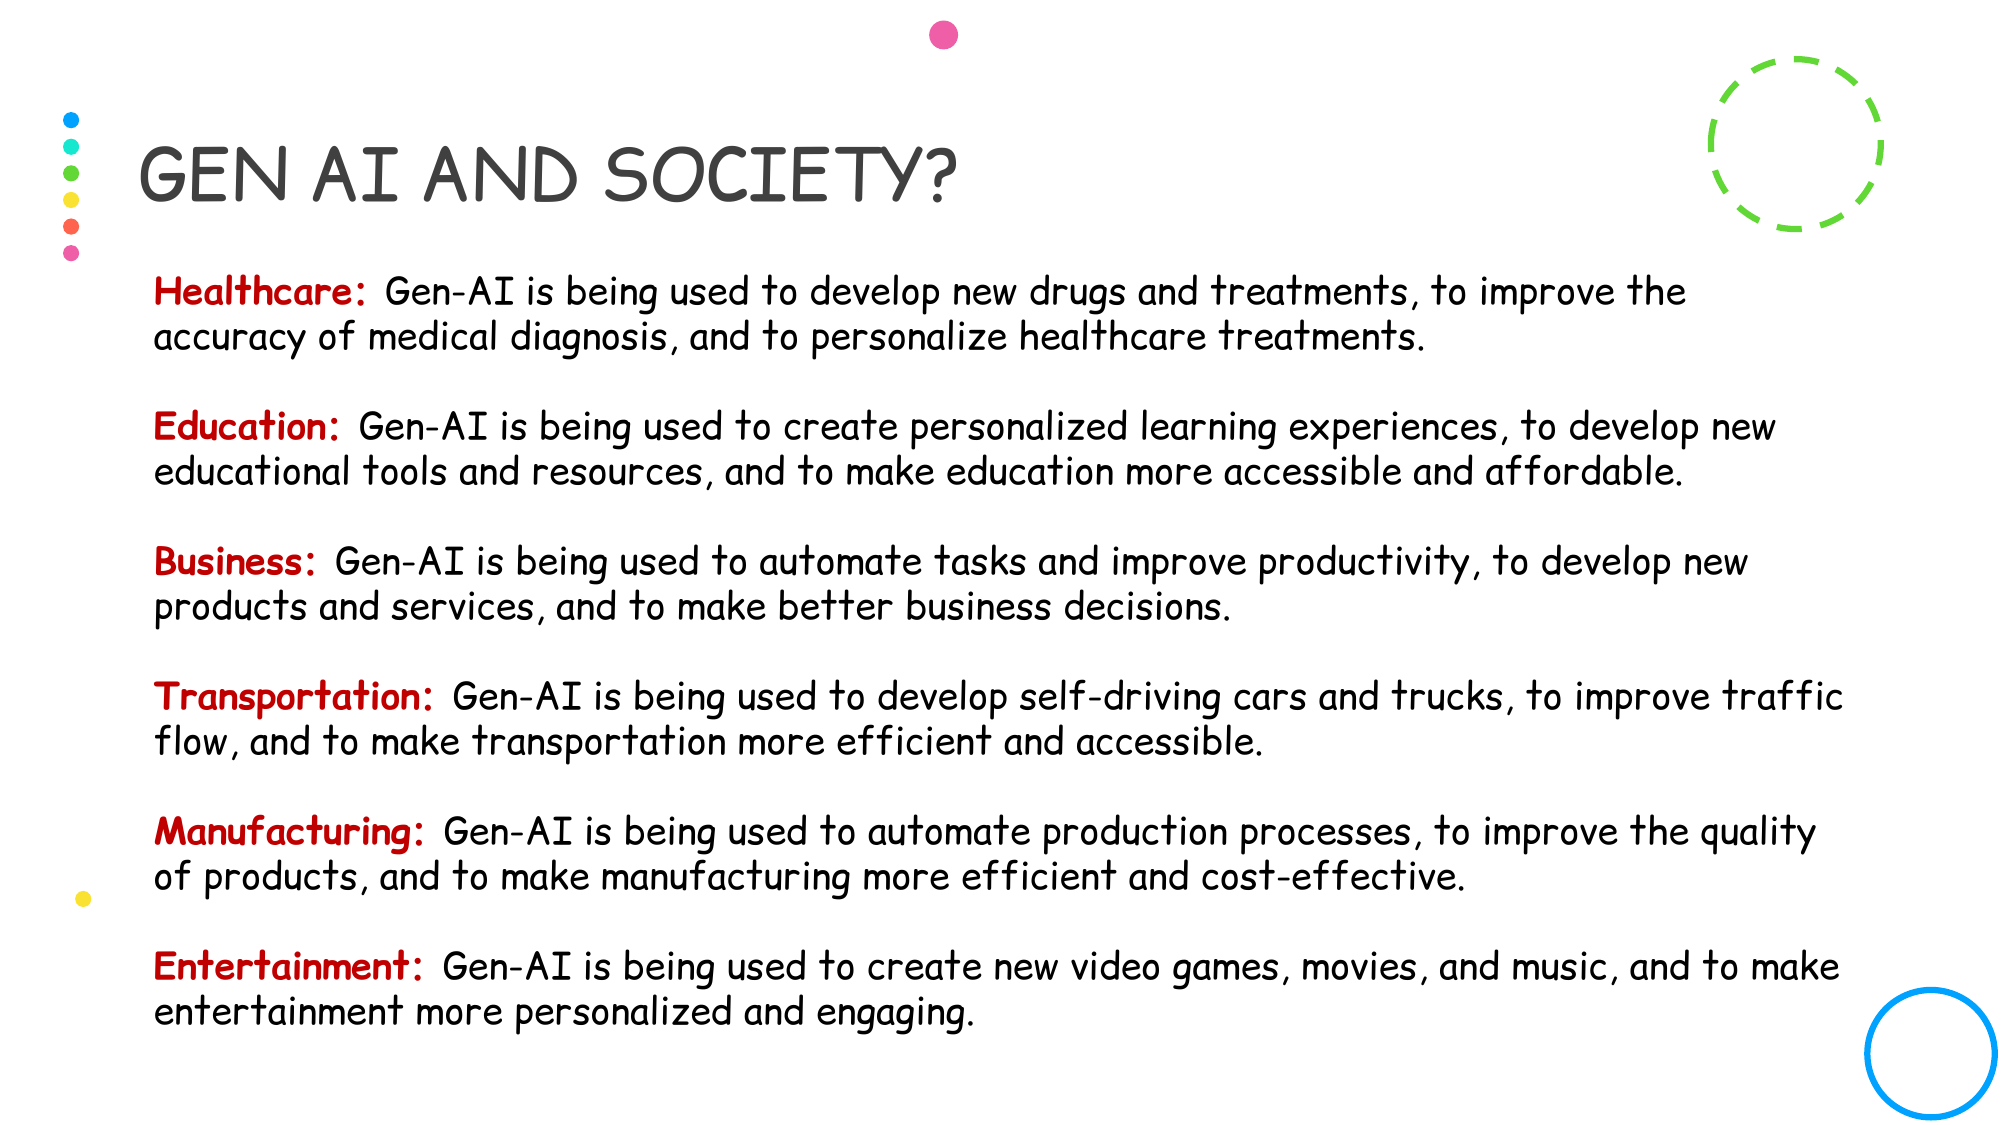

# GEN AI and SOCIETY?
Healthcare: Gen-AI is being used to develop new drugs and treatments, to improve the accuracy of medical diagnosis, and to personalize healthcare treatments.

Education: Gen-AI is being used to create personalized learning experiences, to develop new educational tools and resources, and to make education more accessible and affordable.

Business: Gen-AI is being used to automate tasks and improve productivity, to develop new products and services, and to make better business decisions.

Transportation: Gen-AI is being used to develop self-driving cars and trucks, to improve traffic flow, and to make transportation more efficient and accessible.

Manufacturing: Gen-AI is being used to automate production processes, to improve the quality of products, and to make manufacturing more efficient and cost-effective.

Entertainment: Gen-AI is being used to create new video games, movies, and music, and to make entertainment more personalized and engaging.
55